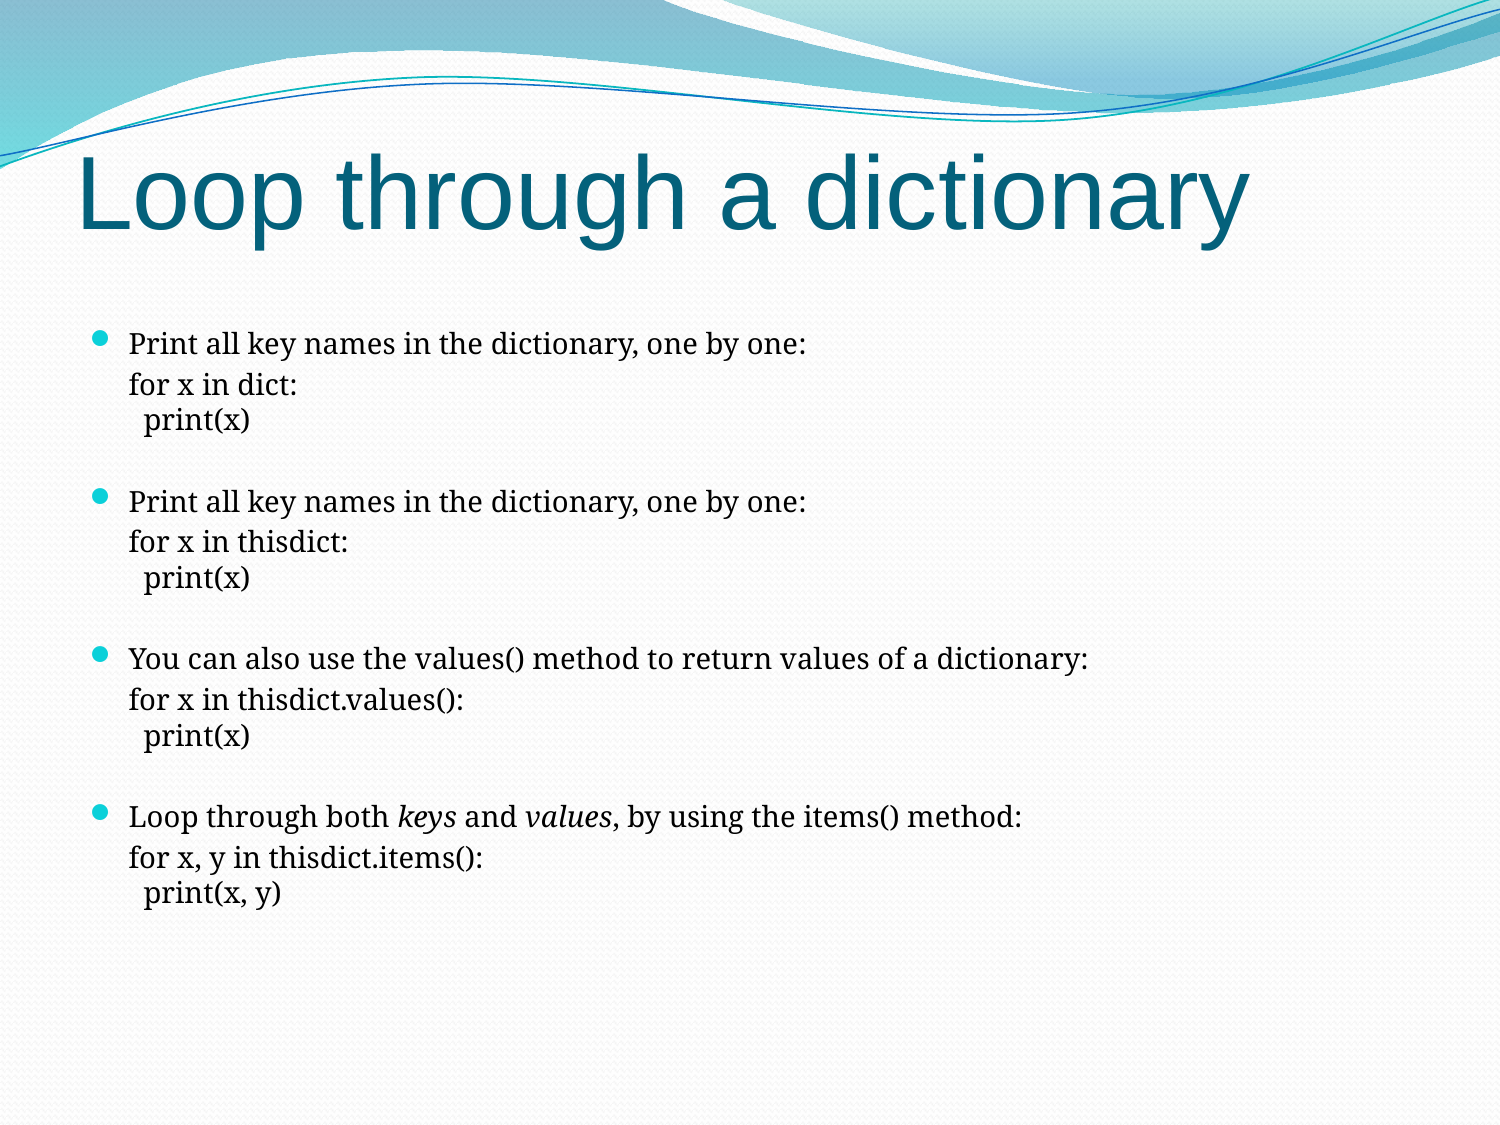

# Loop through a dictionary
Print all key names in the dictionary, one by one:
	for x in dict:
  print(x)

Print all key names in the dictionary, one by one:
	for x in thisdict:
  print(x)

You can also use the values() method to return values of a dictionary:
	for x in thisdict.values():
  print(x)

Loop through both keys and values, by using the items() method:
	for x, y in thisdict.items():
  print(x, y)